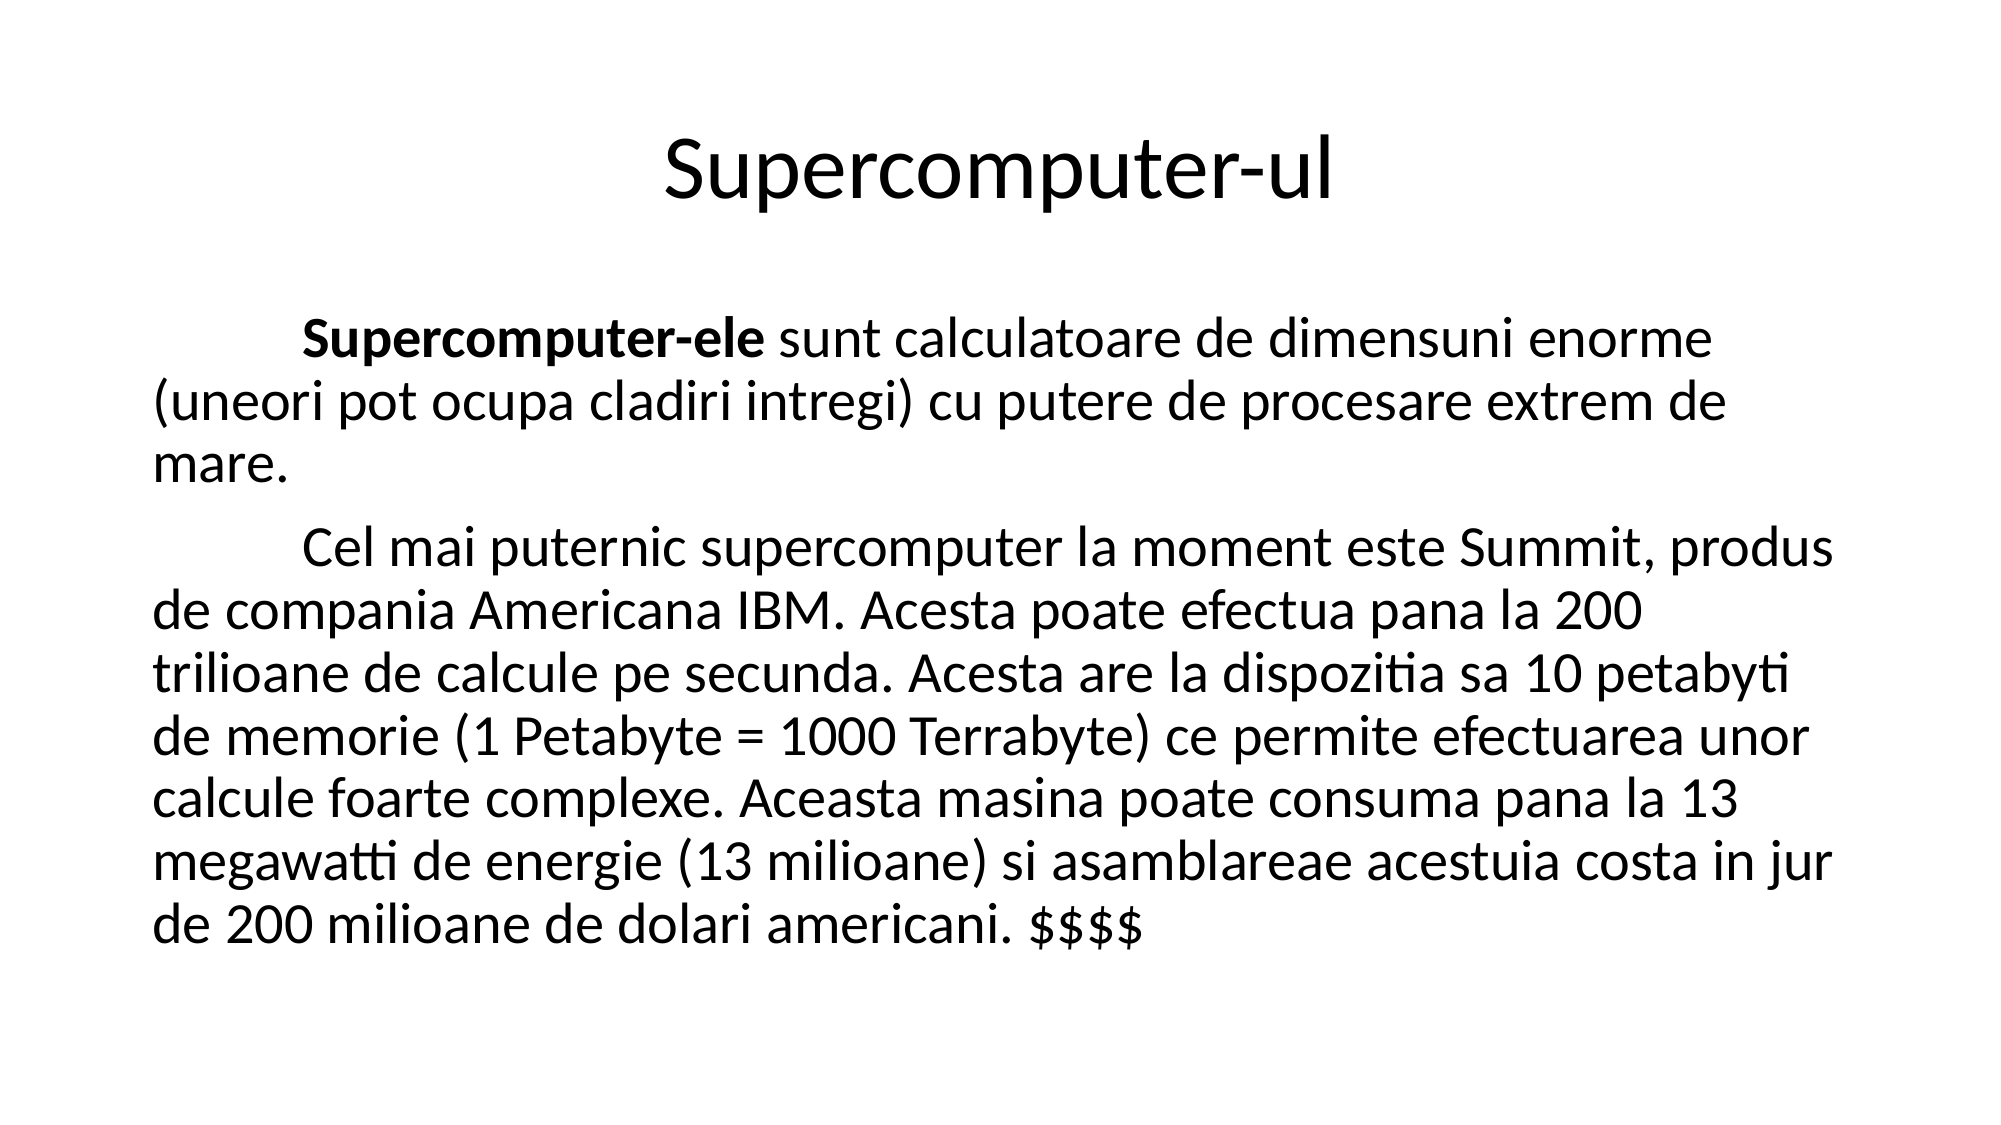

# Supercomputer-ul
	Supercomputer-ele sunt calculatoare de dimensuni enorme (uneori pot ocupa cladiri intregi) cu putere de procesare extrem de mare.
	Cel mai puternic supercomputer la moment este Summit, produs de compania Americana IBM. Acesta poate efectua pana la 200 trilioane de calcule pe secunda. Acesta are la dispozitia sa 10 petabyti de memorie (1 Petabyte = 1000 Terrabyte) ce permite efectuarea unor calcule foarte complexe. Aceasta masina poate consuma pana la 13 megawatti de energie (13 milioane) si asamblareae acestuia costa in jur de 200 milioane de dolari americani. $$$$